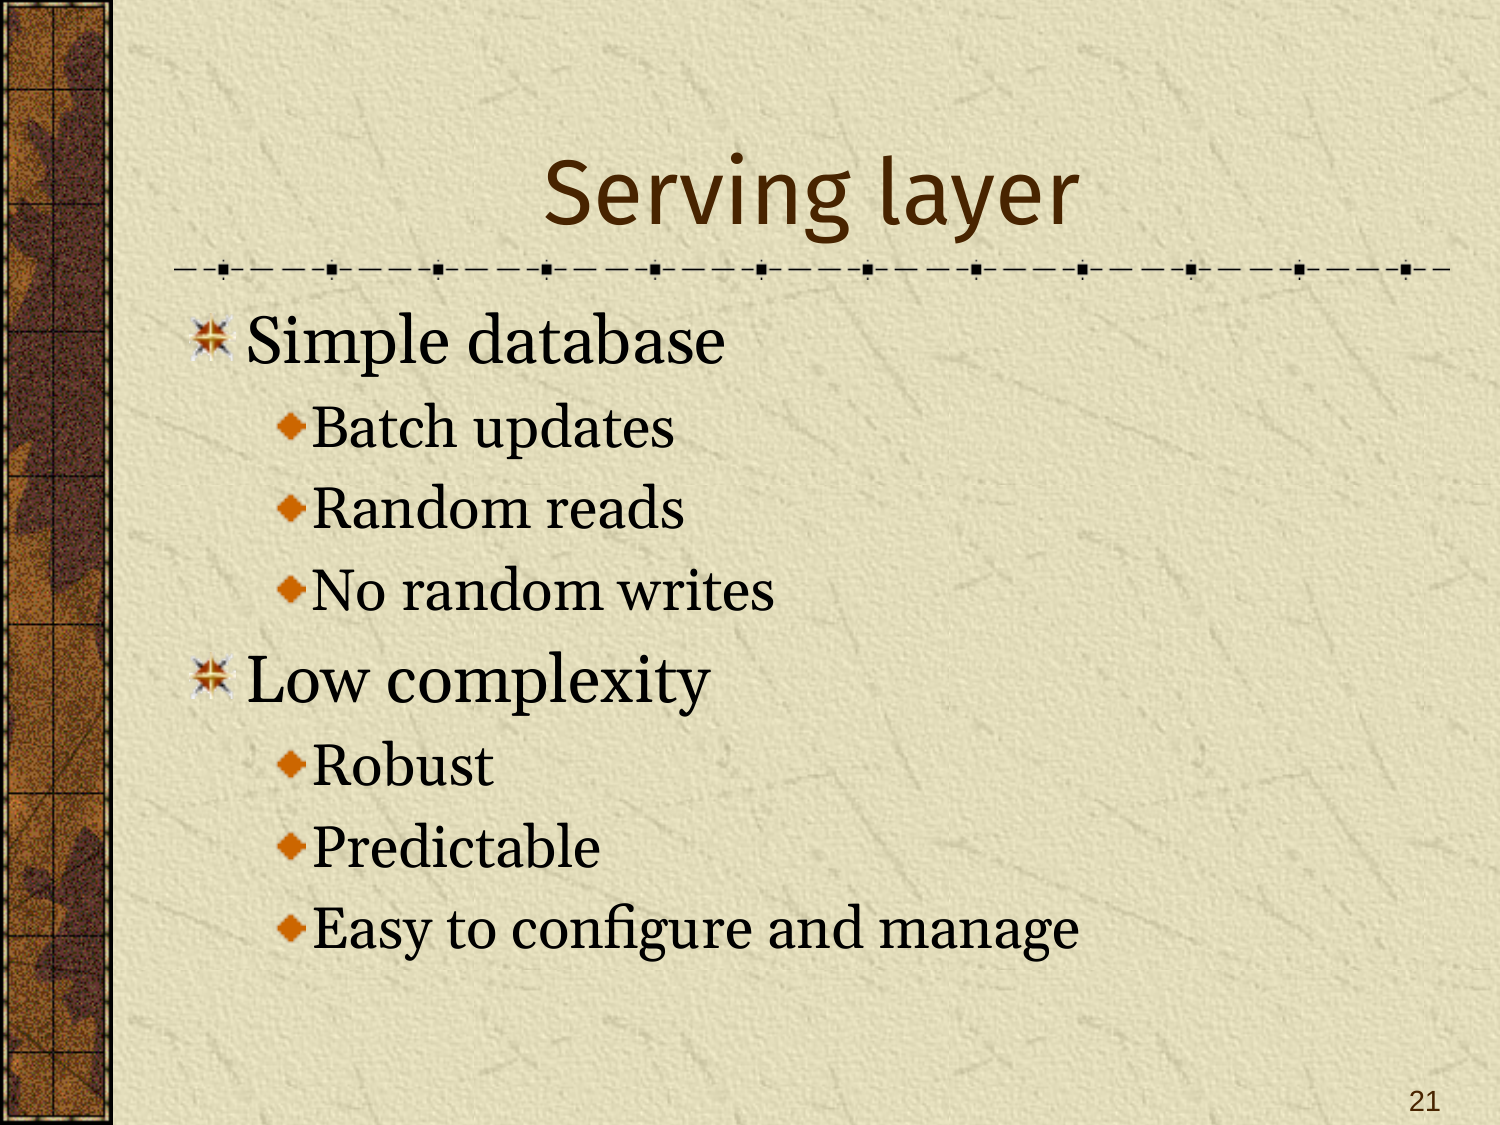

# Serving layer
Simple database
Batch updates
Random reads
No random writes
Low complexity
Robust
Predictable
Easy to configure and manage
21